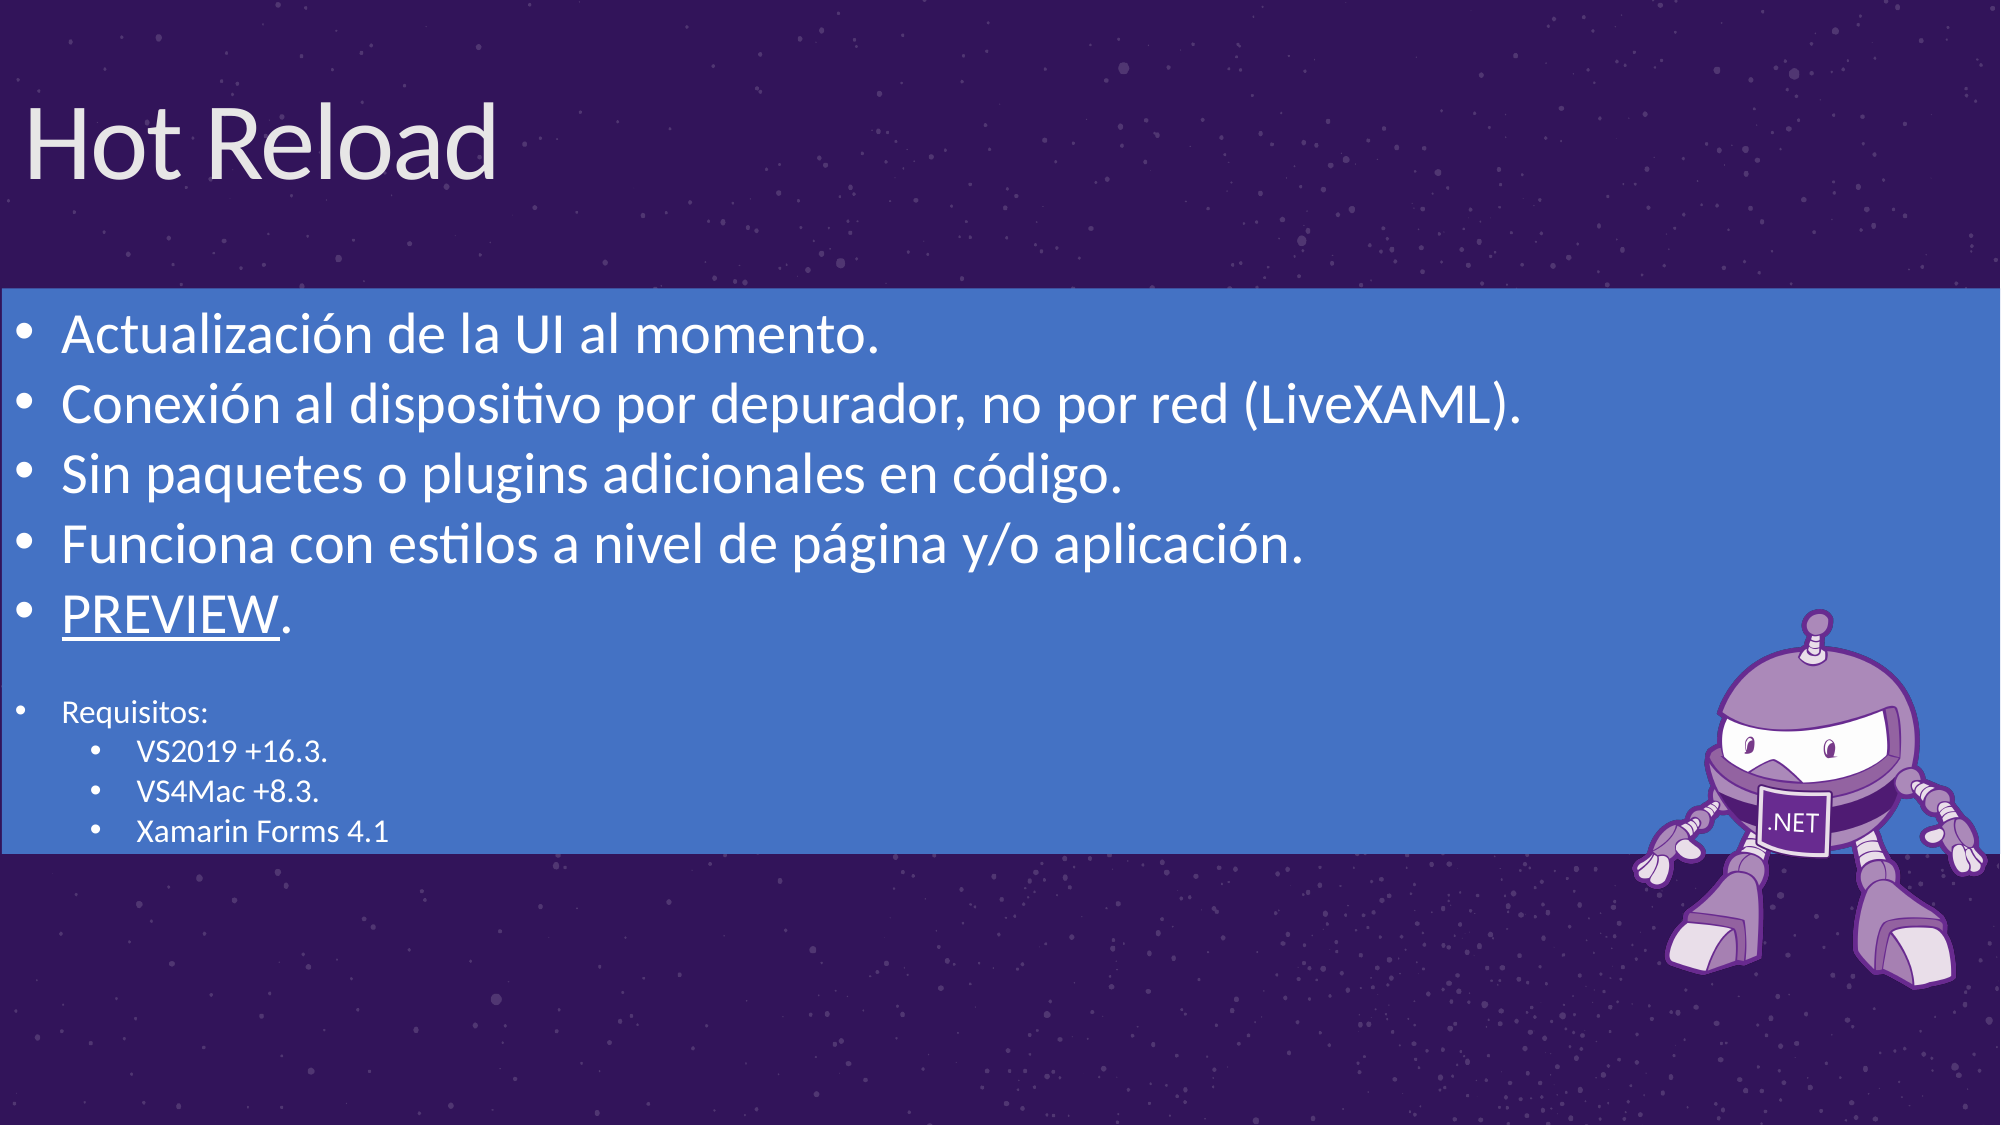

# Hot Reload
Actualización de la UI al momento.
Conexión al dispositivo por depurador, no por red (LiveXAML).
Sin paquetes o plugins adicionales en código.
Funciona con estilos a nivel de página y/o aplicación.
PREVIEW.

Requisitos:
VS2019 +16.3.
VS4Mac +8.3.
Xamarin Forms 4.1